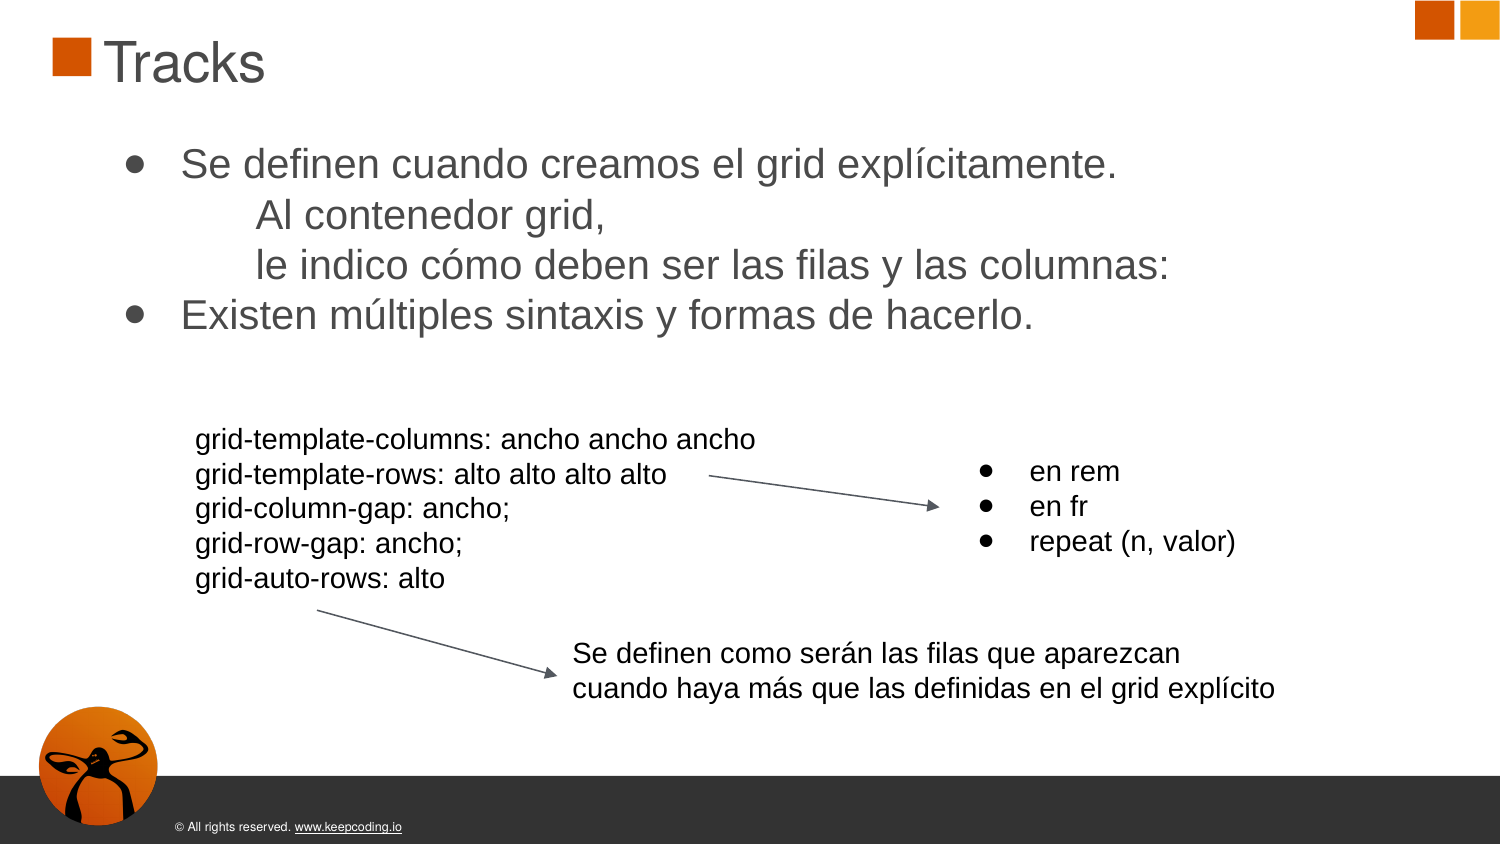

# Tracks
Se definen cuando creamos el grid explícitamente.
Al contenedor grid,
le indico cómo deben ser las filas y las columnas:
Existen múltiples sintaxis y formas de hacerlo.
grid-template-columns: ancho ancho ancho
grid-template-rows: alto alto alto alto
grid-column-gap: ancho;
grid-row-gap: ancho;
grid-auto-rows: alto
en rem
en fr
repeat (n, valor)
Se definen como serán las filas que aparezcan cuando haya más que las definidas en el grid explícito